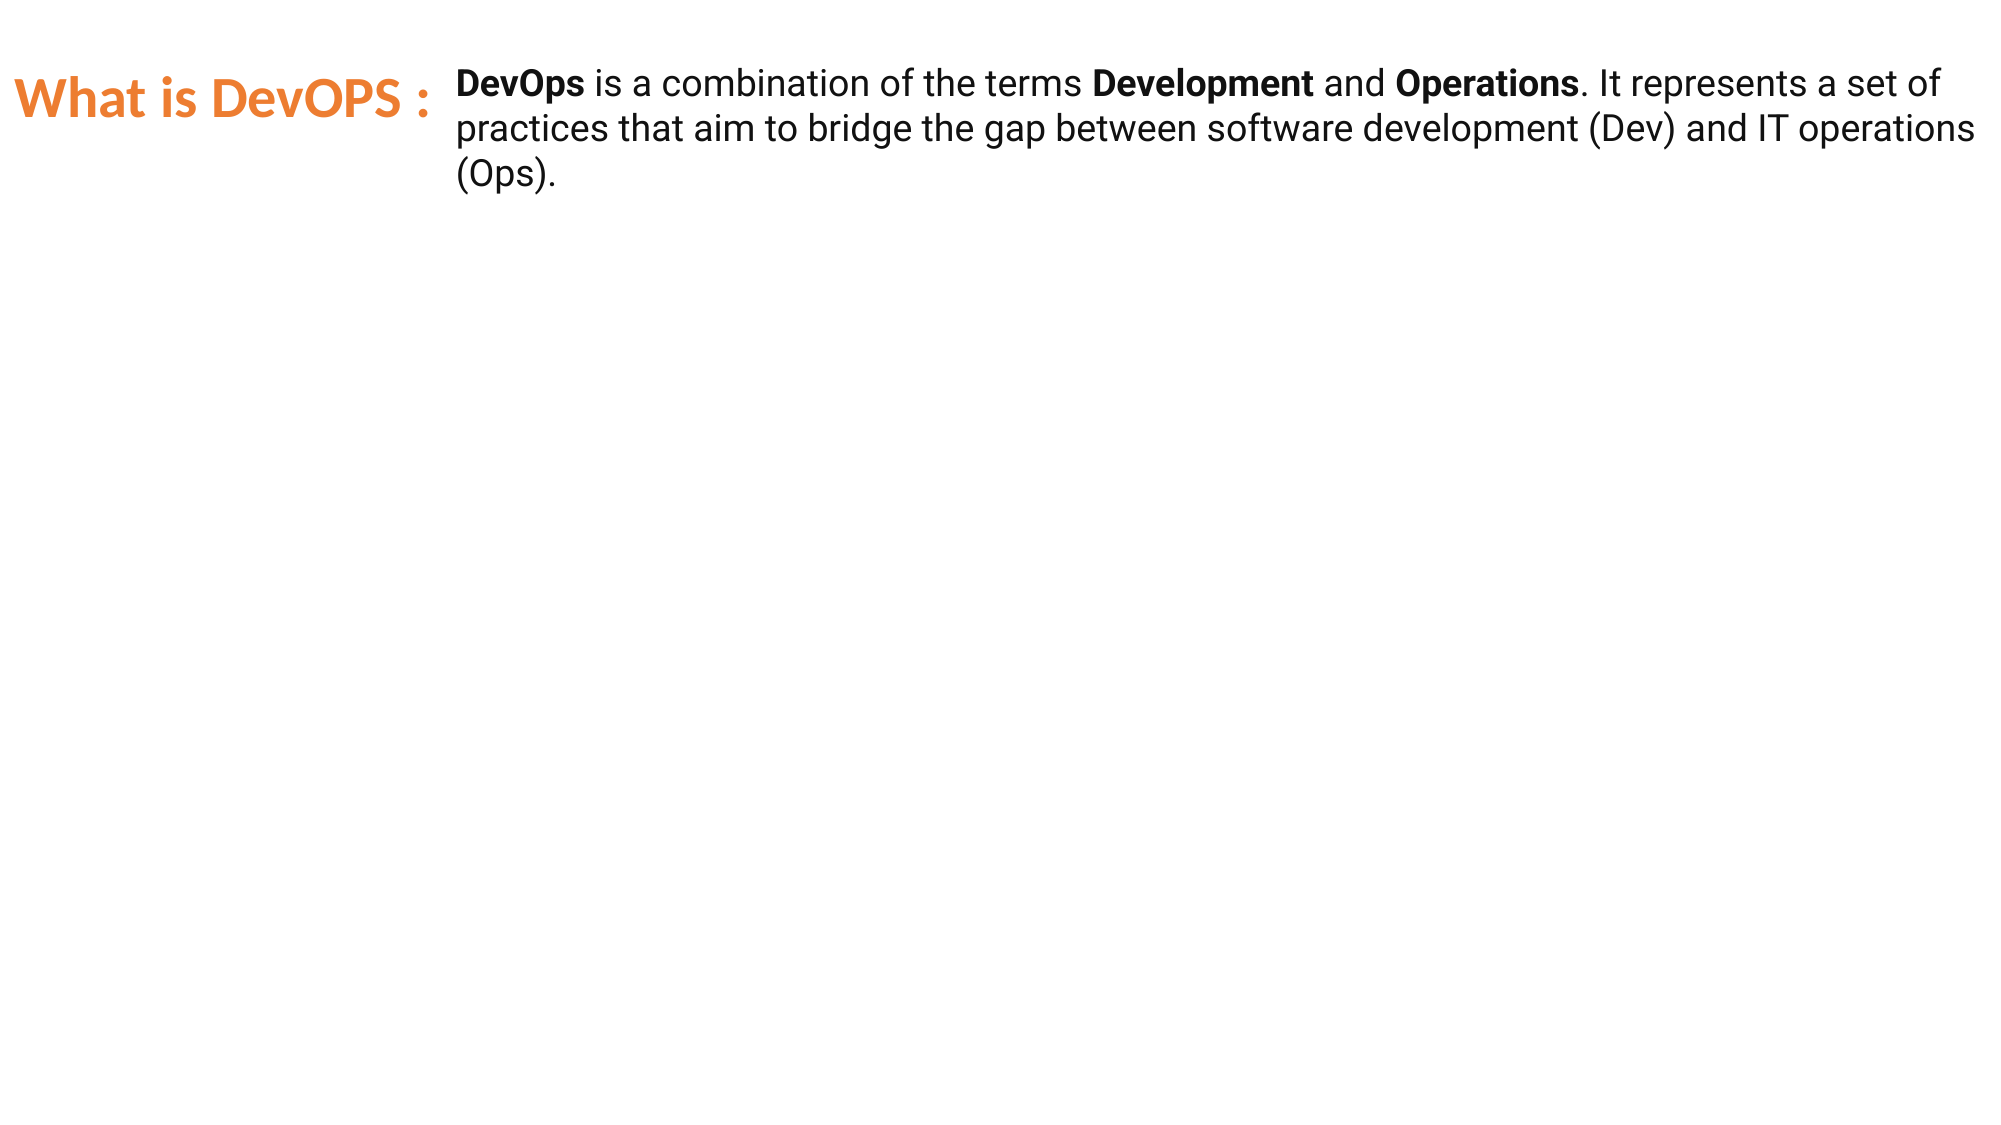

What is DevOPS :
DevOps is a combination of the terms Development and Operations. It represents a set of practices that aim to bridge the gap between software development (Dev) and IT operations (Ops).